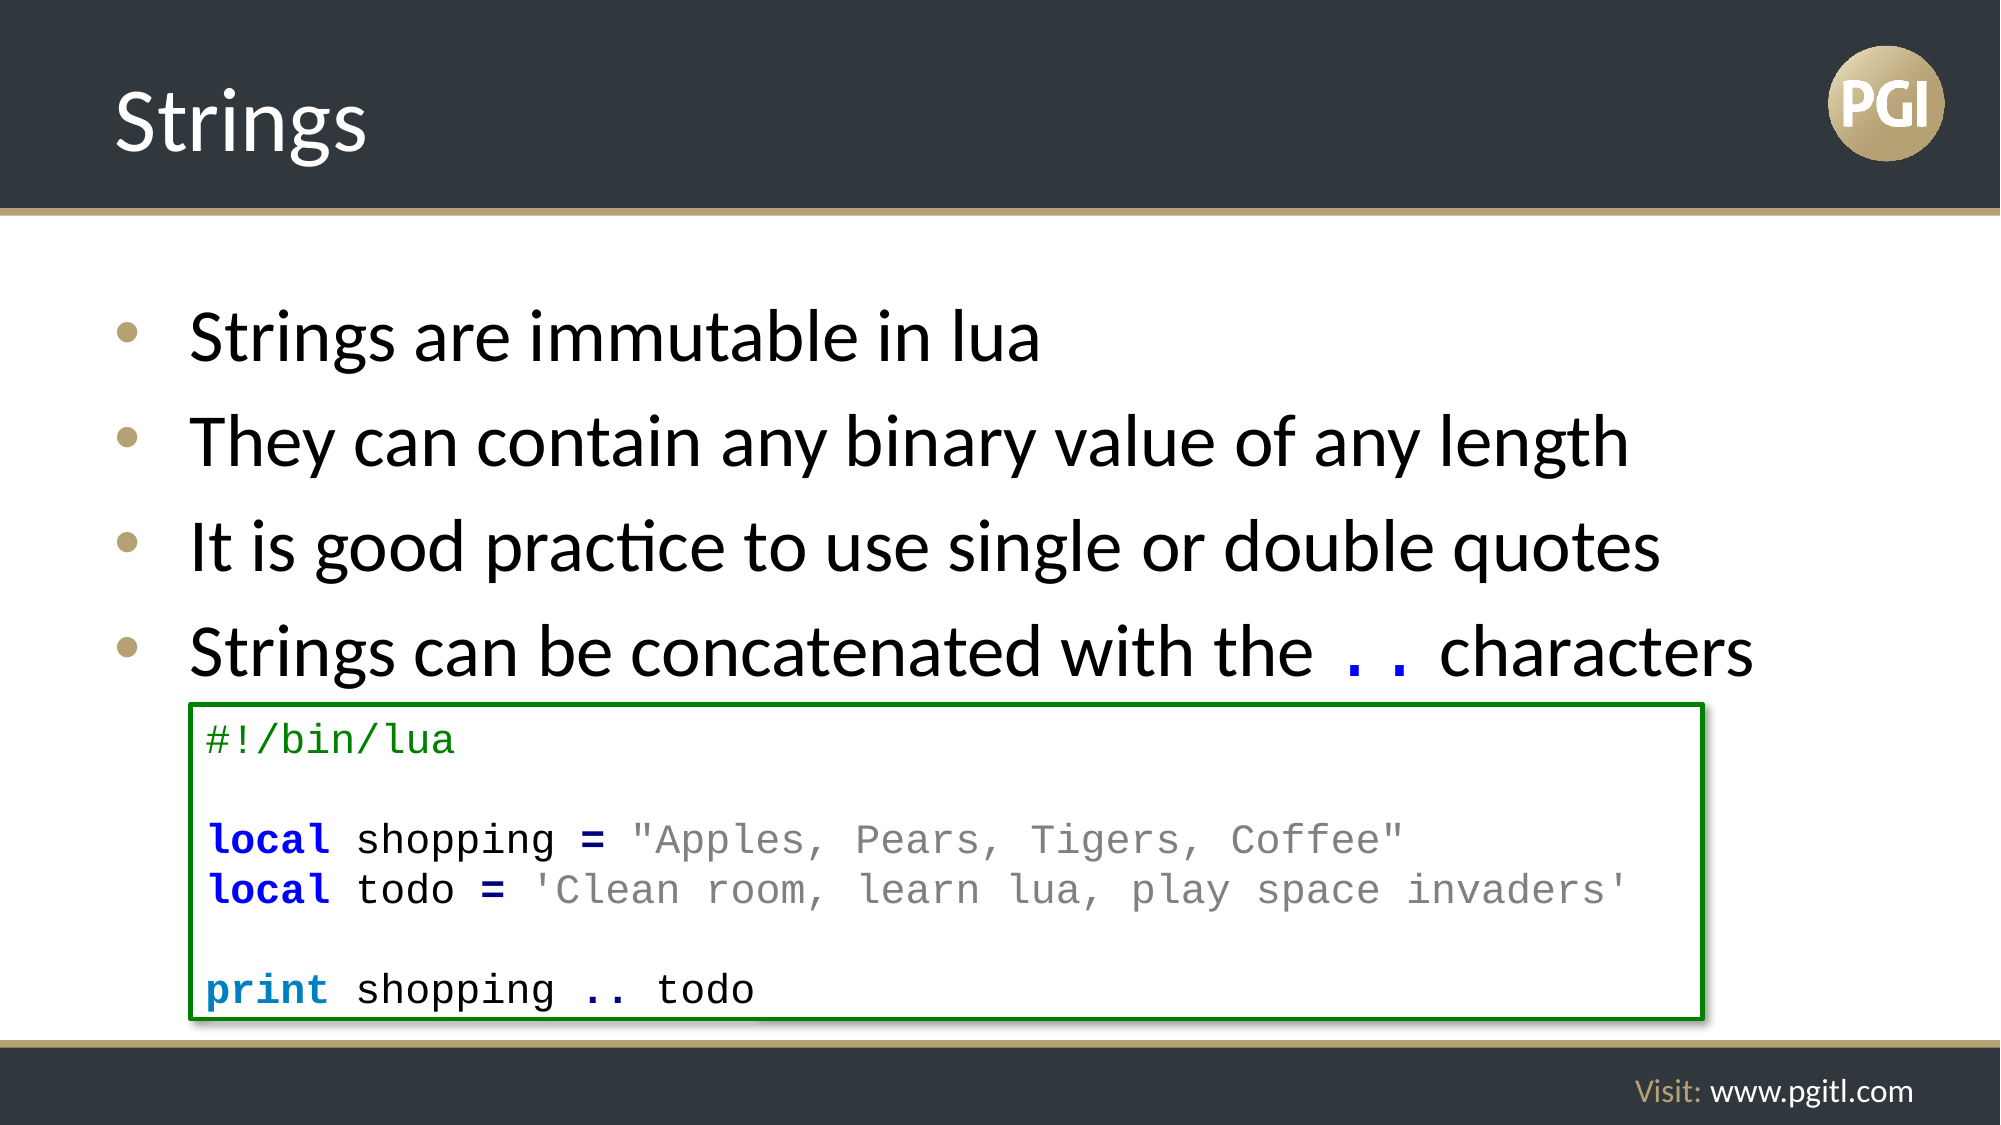

# Strings
Strings are immutable in lua
They can contain any binary value of any length
It is good practice to use single or double quotes
Strings can be concatenated with the .. characters

#!/bin/lua

local shopping = "Apples, Pears, Tigers, Coffee"
local todo = 'Clean room, learn lua, play space invaders'

print shopping .. todo